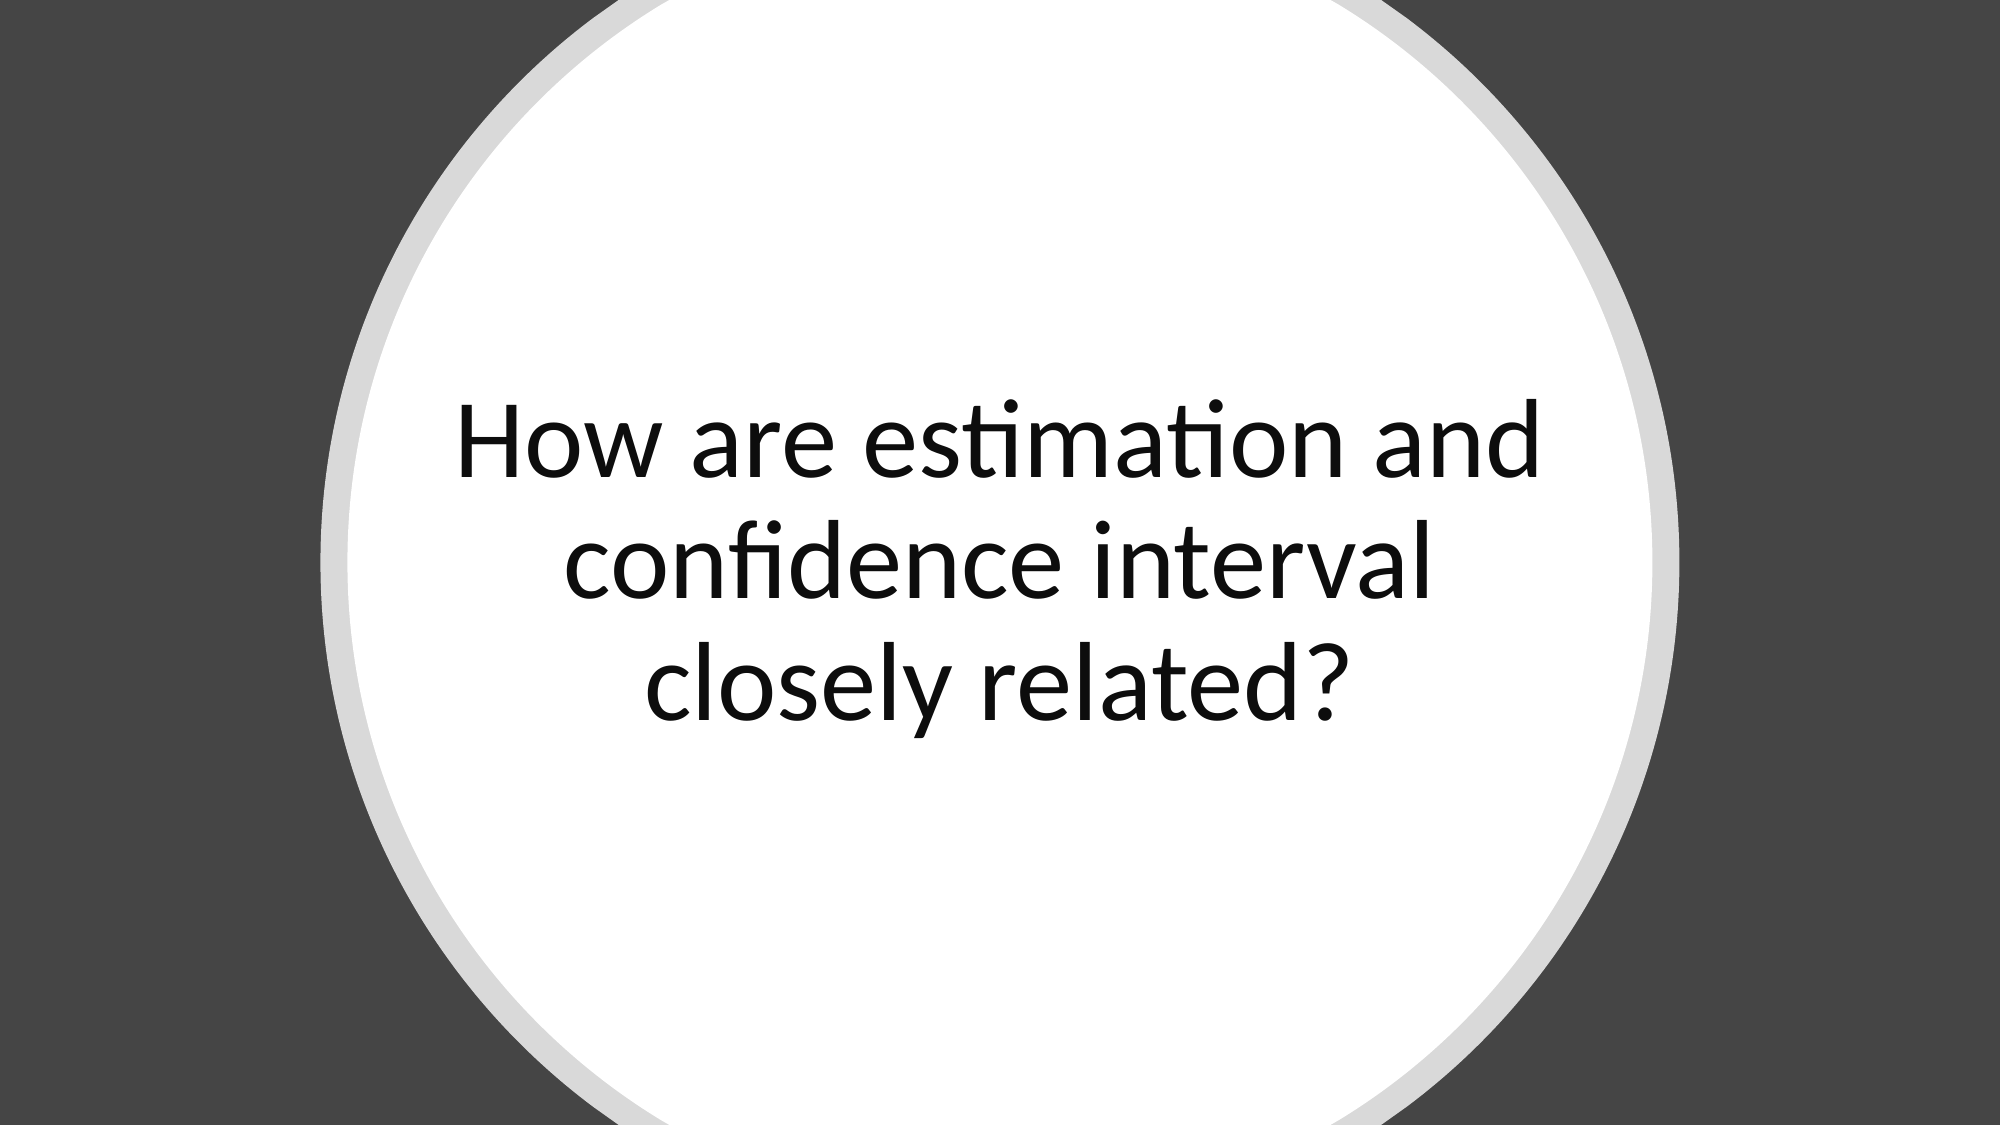

# How are estimation and confidence interval closely related?